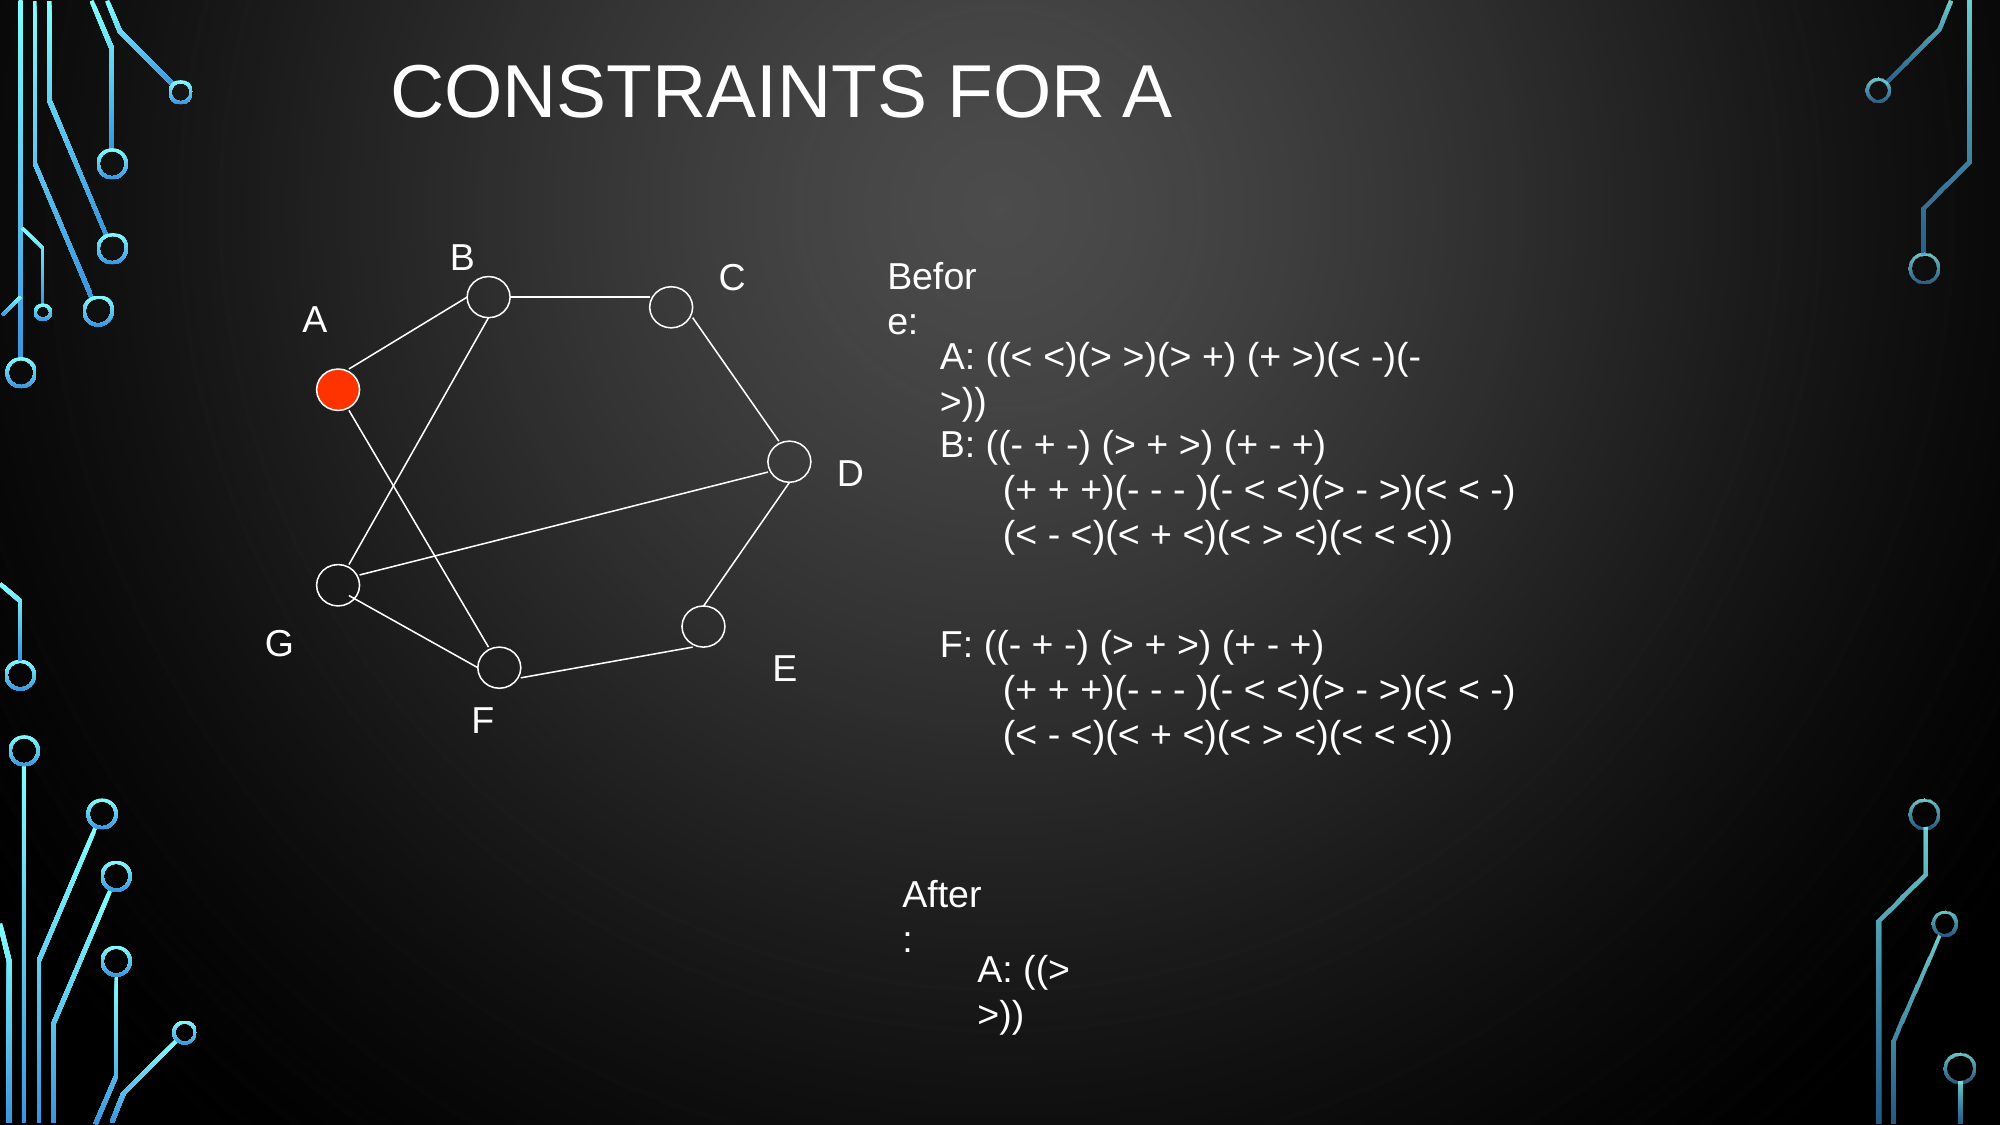

# CONSTRAINTS FOR A
B
Before:
C

A
A: ((< <)(> >)(> +) (+ >)(< -)(->))

B: ((- + -) (> + >) (+ - +)
      (+ + +)(- - - )(- < <)(> - >)(< < -)
      (< - <)(< + <)(< > <)(< < <))
D

G
F: ((- + -) (> + >) (+ - +)
      (+ + +)(- - - )(- < <)(> - >)(< < -)
      (< - <)(< + <)(< > <)(< < <))
E

F
After:
A: ((> >))